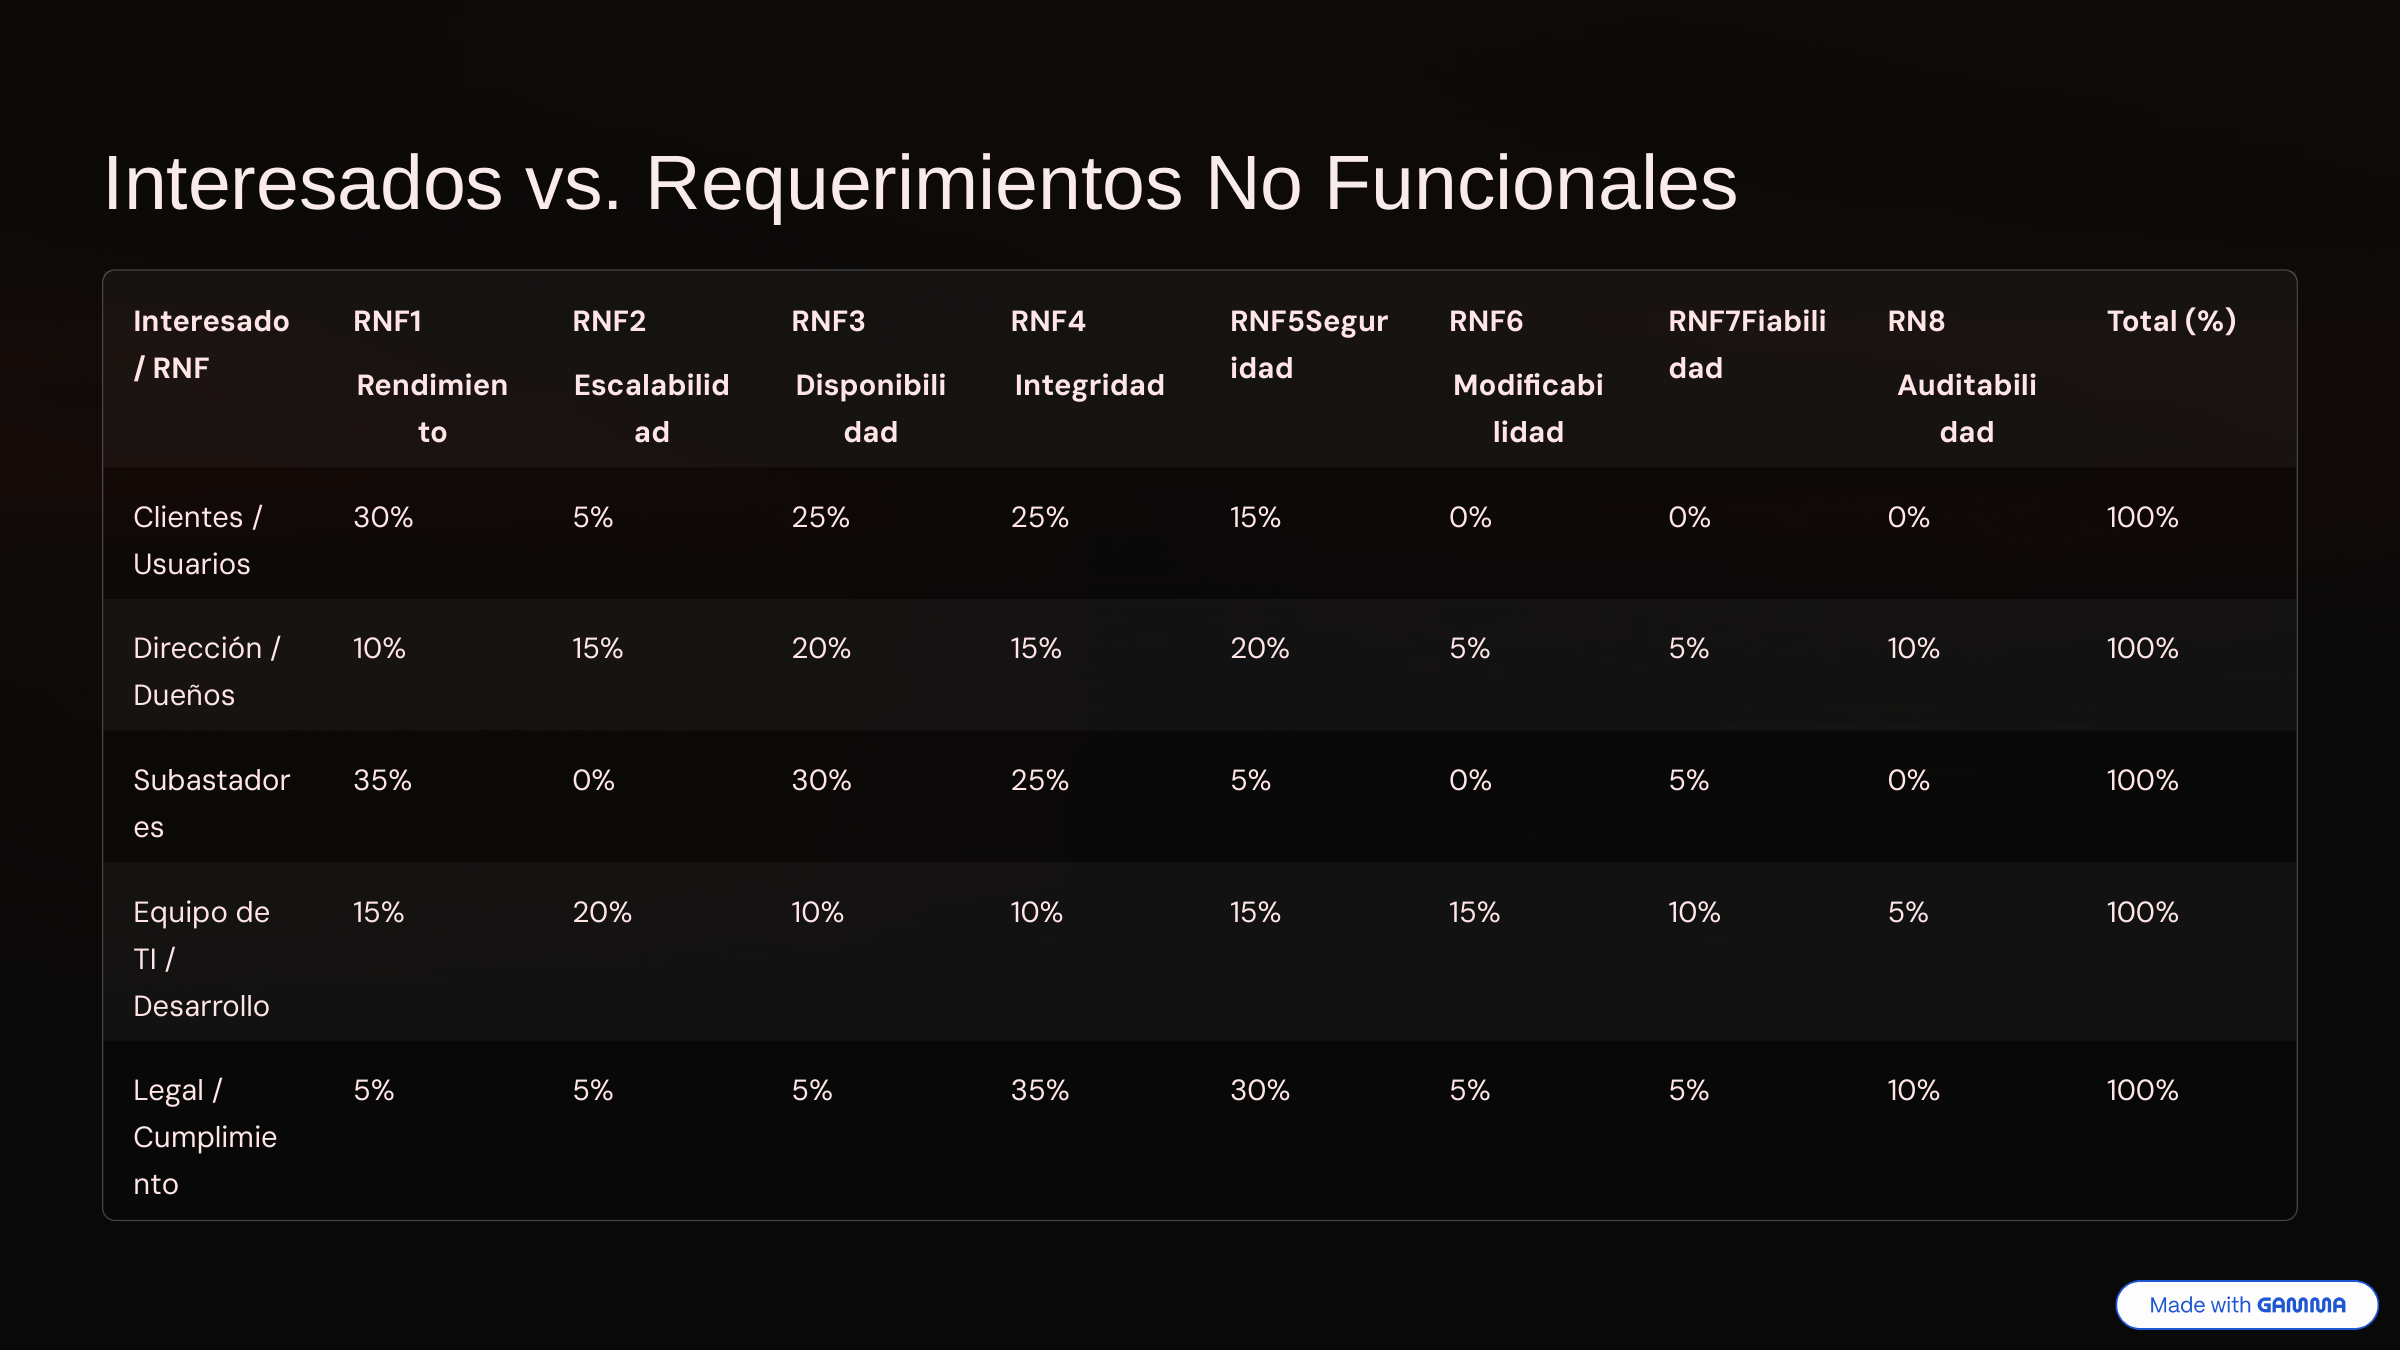

Interesados vs. Requerimientos No Funcionales

Interesado / RNF
RNF1
RNF2
RNF3
RNF4
RNF5Seguridad
RNF6
RNF7Fiabilidad
RN8
Total (%)
Rendimiento
Escalabilidad
Disponibilidad
Integridad
Modificabilidad
Auditabilidad

Clientes / Usuarios
30%
5%
25%
25%
15%
0%
0%
0%
100%

Dirección / Dueños
10%
15%
20%
15%
20%
5%
5%
10%
100%

Subastadores
35%
0%
30%
25%
5%
0%
5%
0%
100%

Equipo de TI / Desarrollo
15%
20%
10%
10%
15%
15%
10%
5%
100%

Legal / Cumplimiento
5%
5%
5%
35%
30%
5%
5%
10%
100%